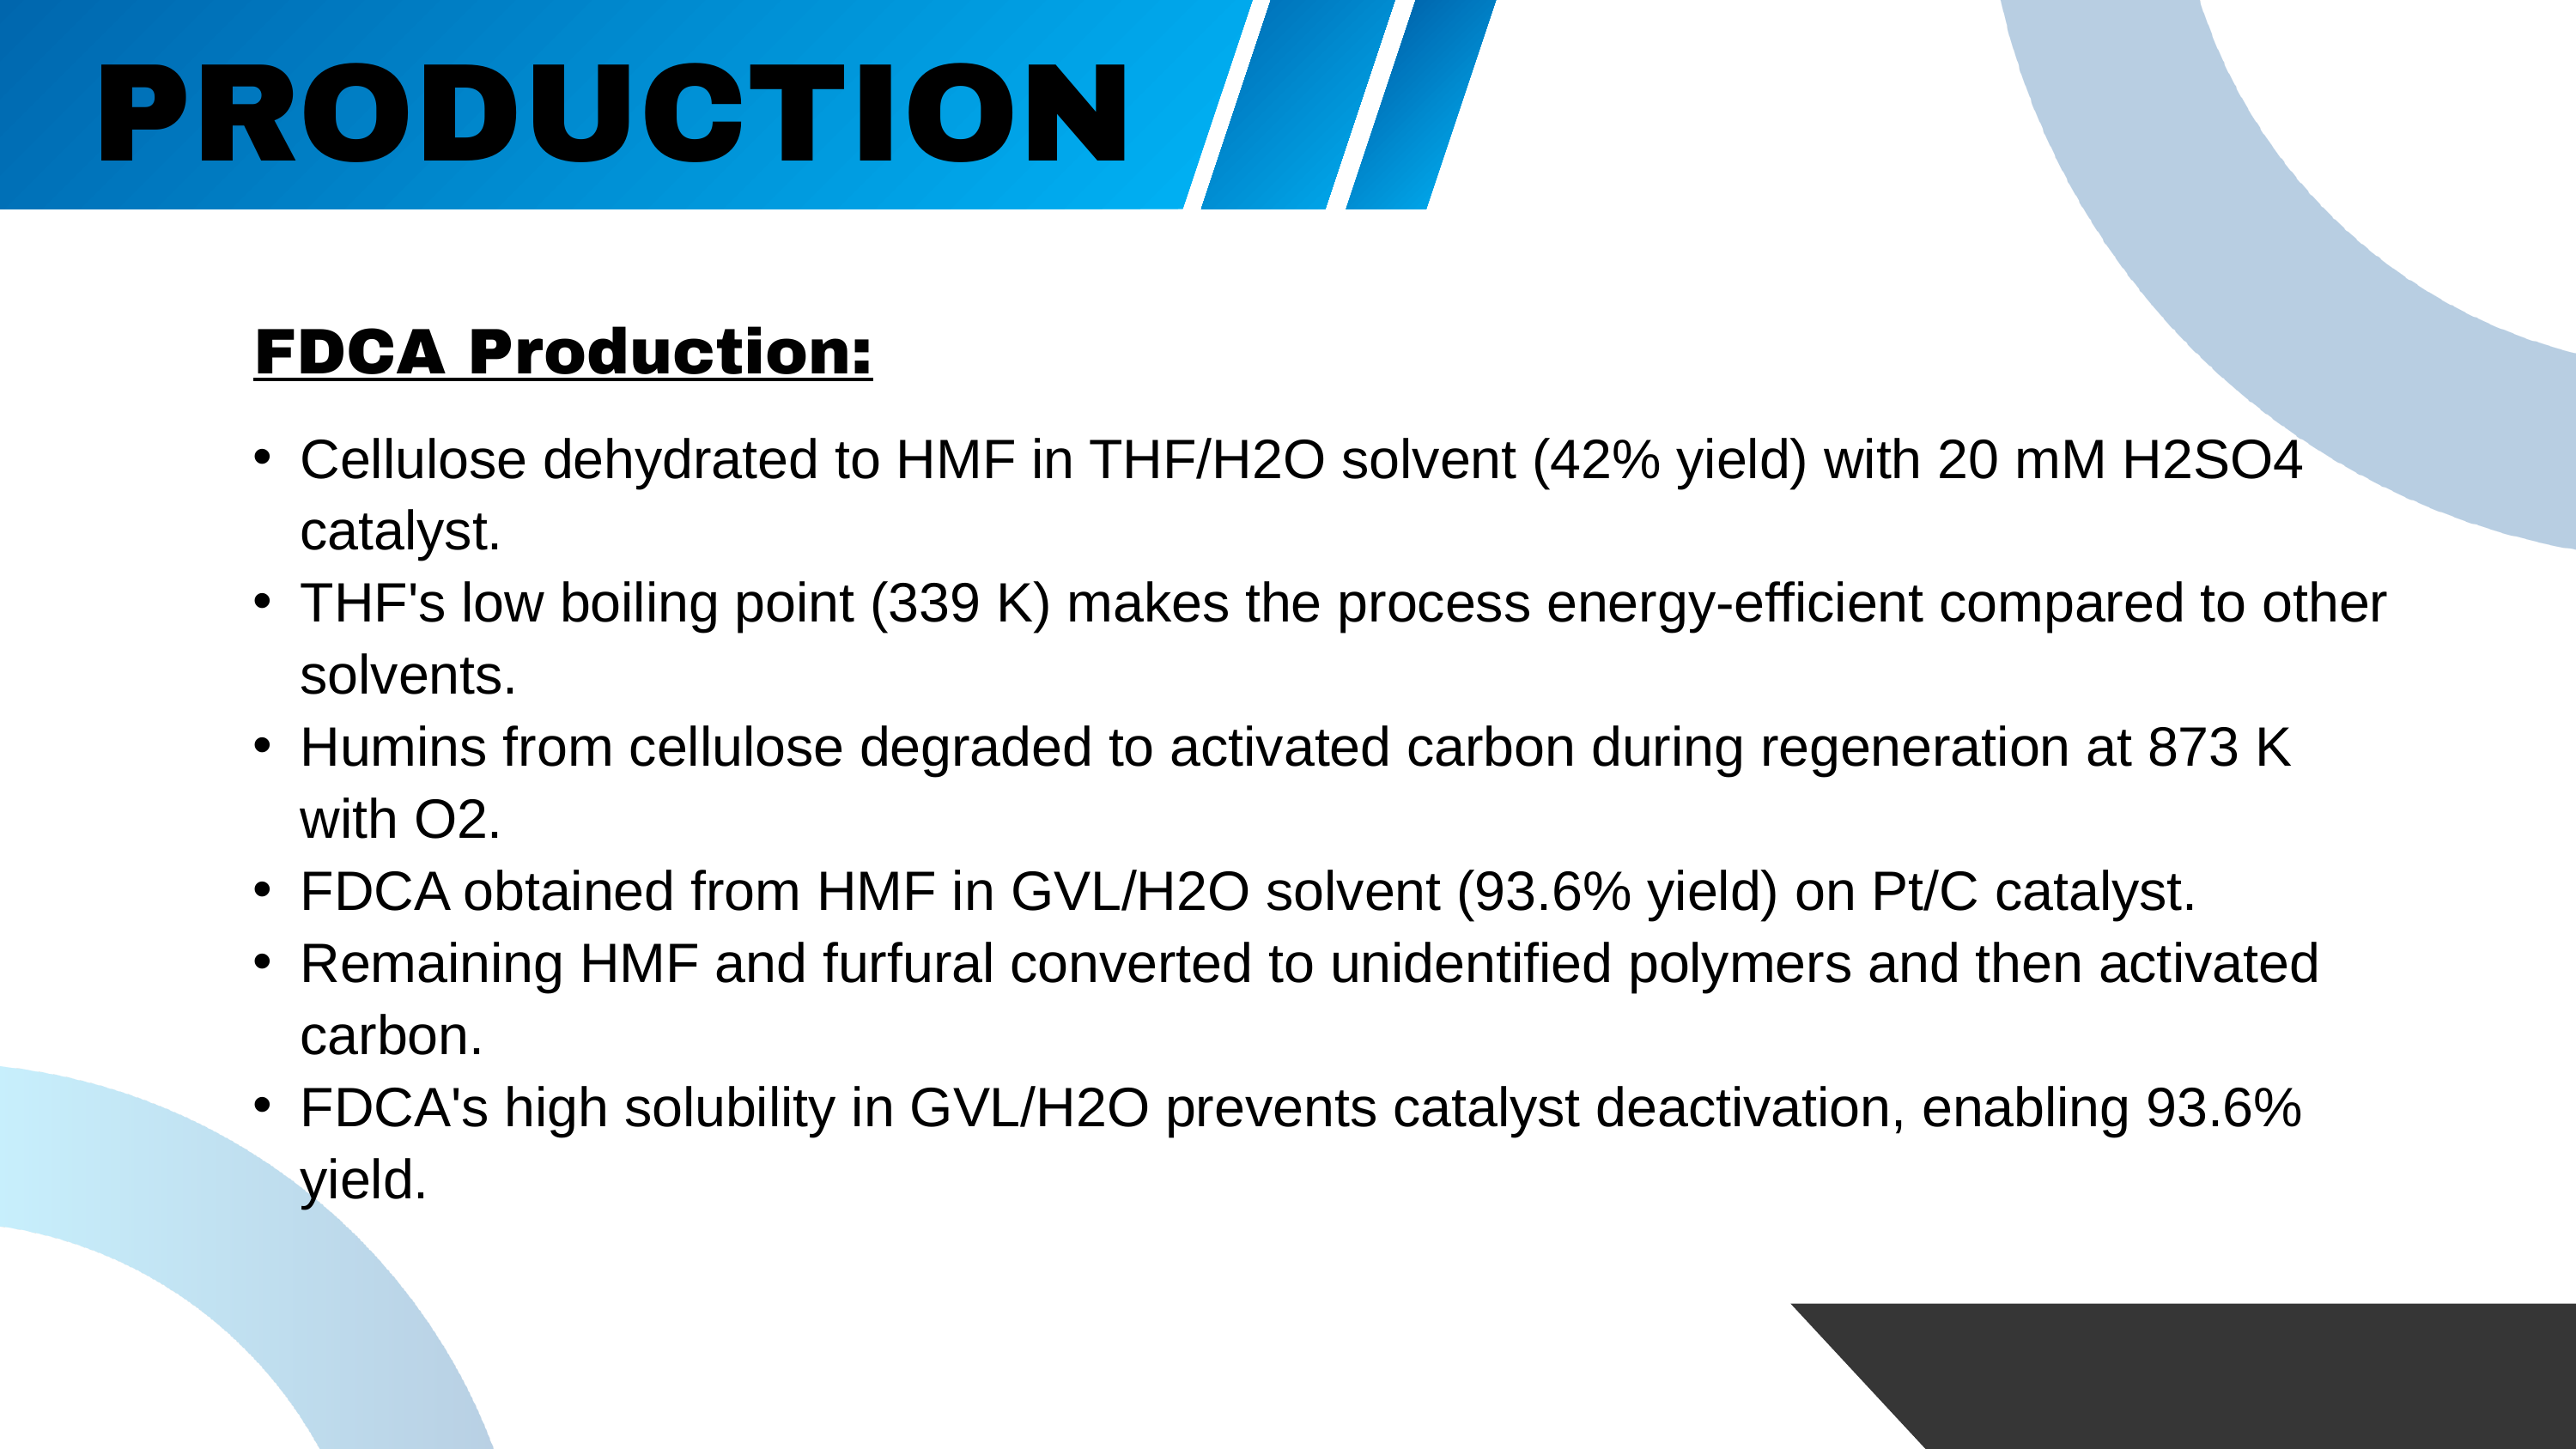

PRODUCTION
FDCA Production:
Cellulose dehydrated to HMF in THF/H2O solvent (42% yield) with 20 mM H2SO4 catalyst.
THF's low boiling point (339 K) makes the process energy-efficient compared to other solvents.
Humins from cellulose degraded to activated carbon during regeneration at 873 K with O2.
FDCA obtained from HMF in GVL/H2O solvent (93.6% yield) on Pt/C catalyst.
Remaining HMF and furfural converted to unidentified polymers and then activated carbon.
FDCA's high solubility in GVL/H2O prevents catalyst deactivation, enabling 93.6% yield.